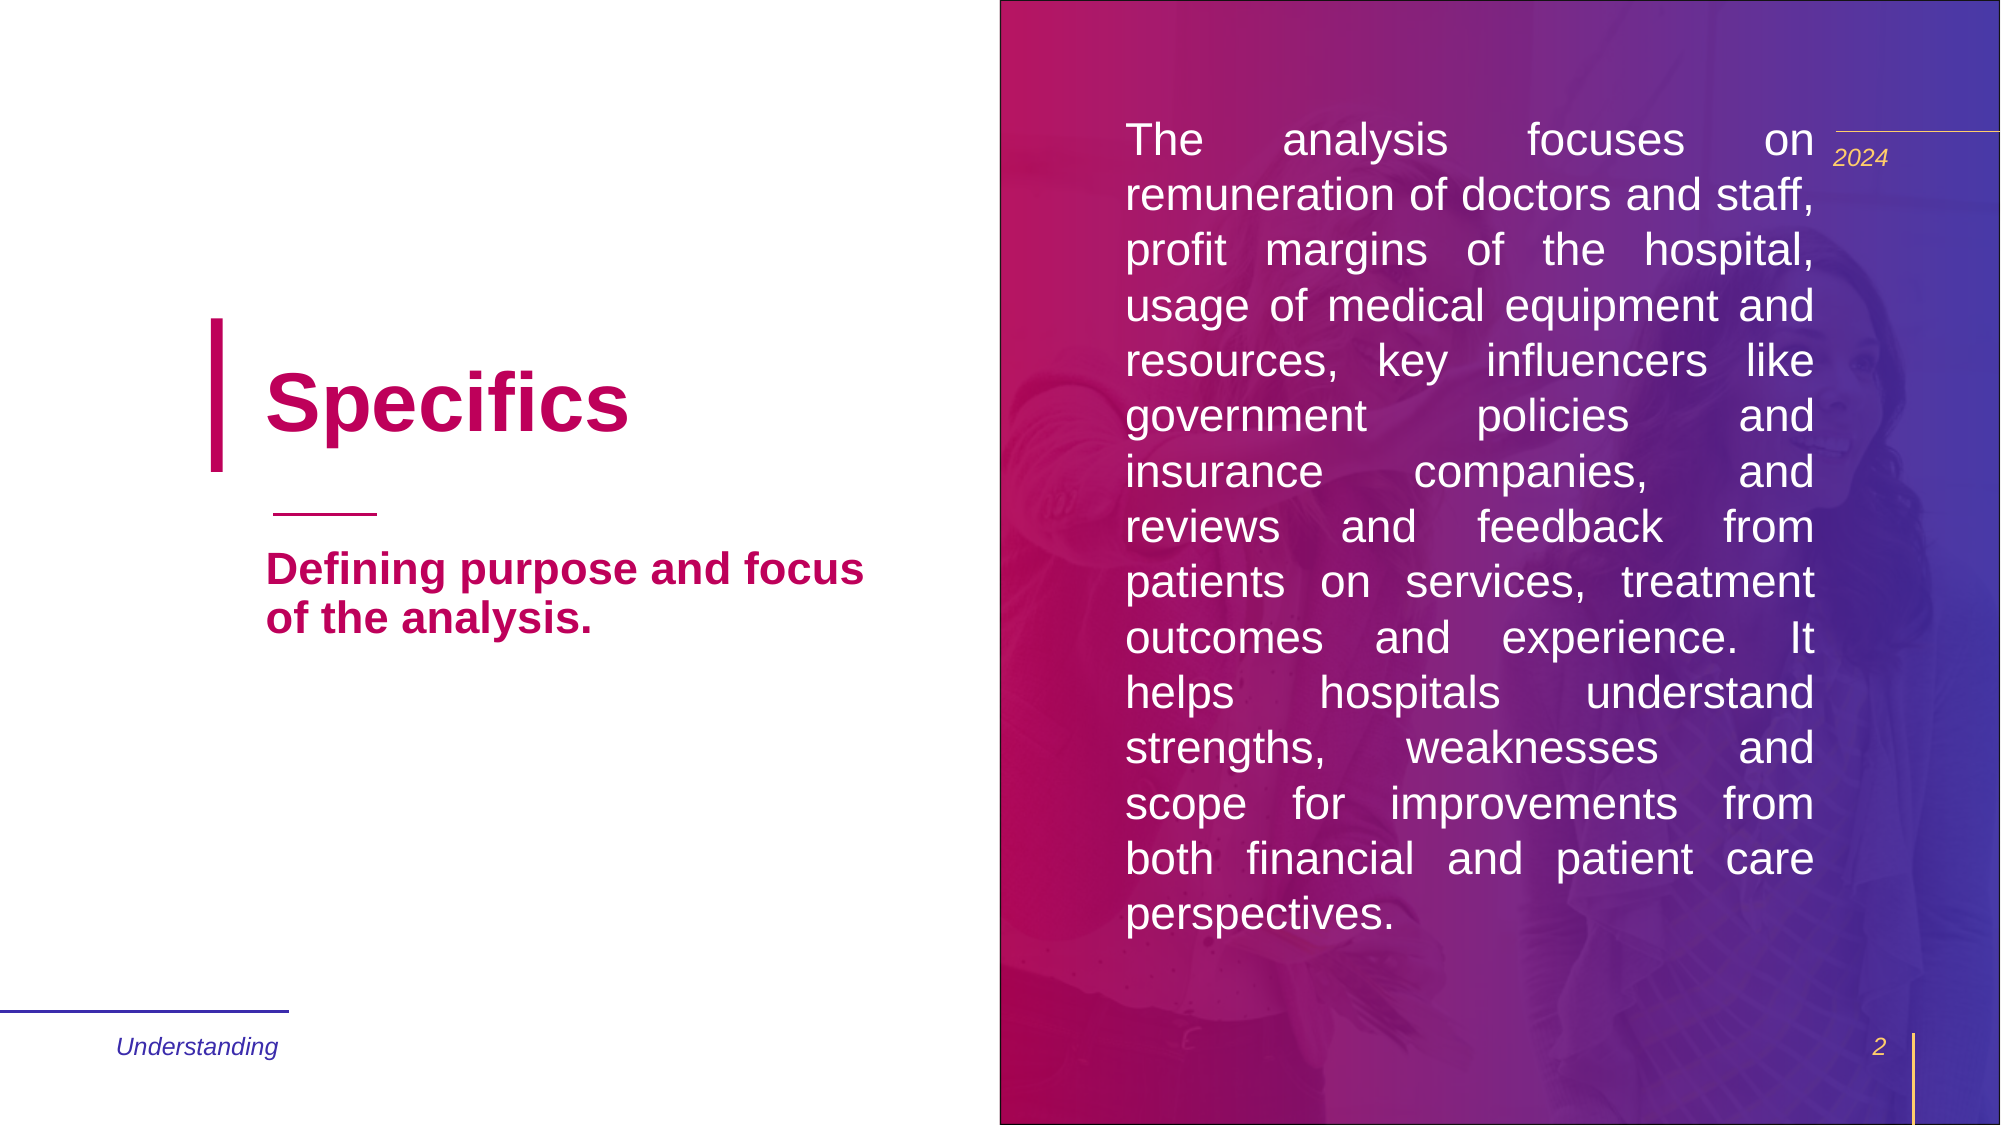

The analysis focuses on remuneration of doctors and staff, profit margins of the hospital, usage of medical equipment and resources, key influencers like government policies and insurance companies, and reviews and feedback from patients on services, treatment outcomes and experience. It helps hospitals understand strengths, weaknesses and scope for improvements from both financial and patient care perspectives.

2024
# Specifics
Defining purpose and focus of the analysis.
Understanding
2